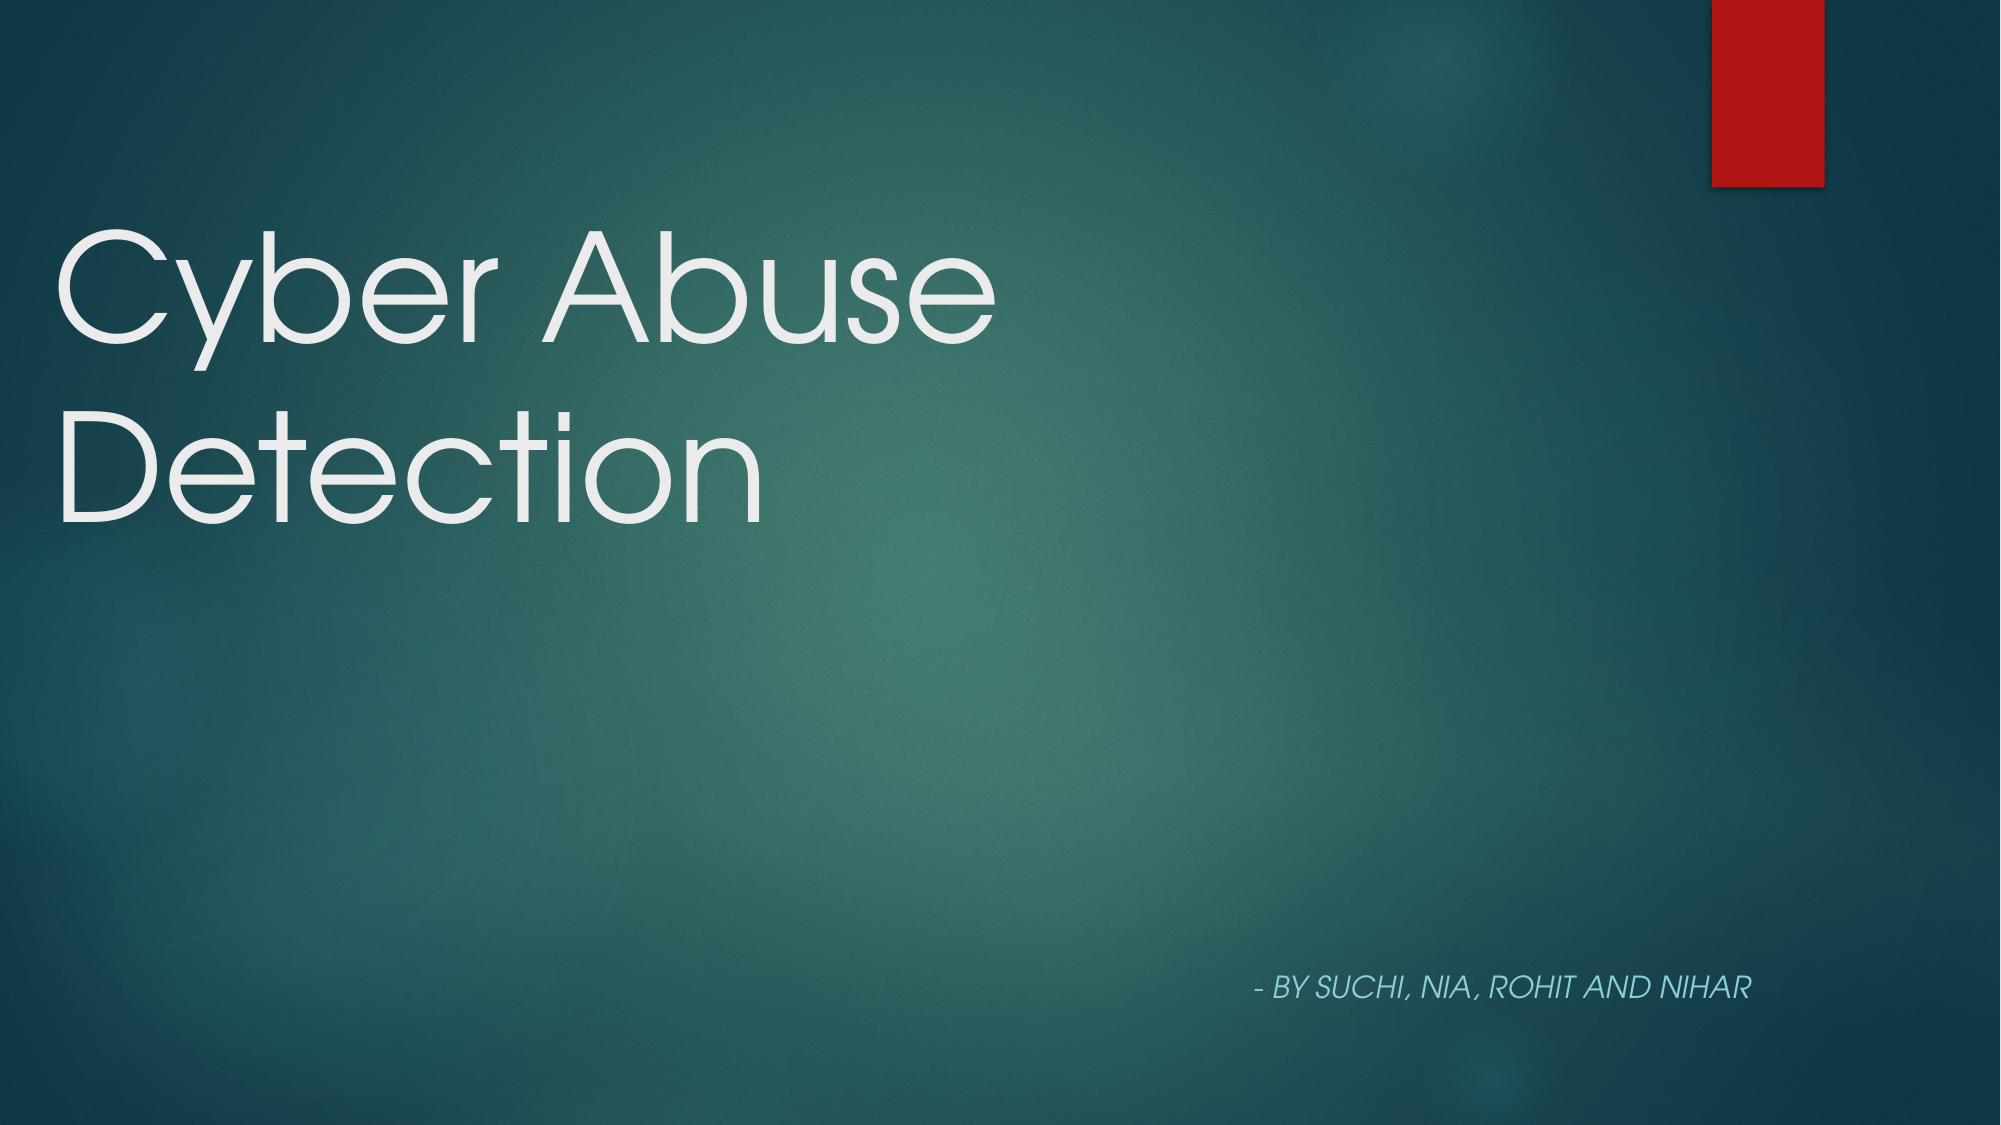

# Cyber Abuse Detection
- By Suchi, Nia, Rohit and Nihar